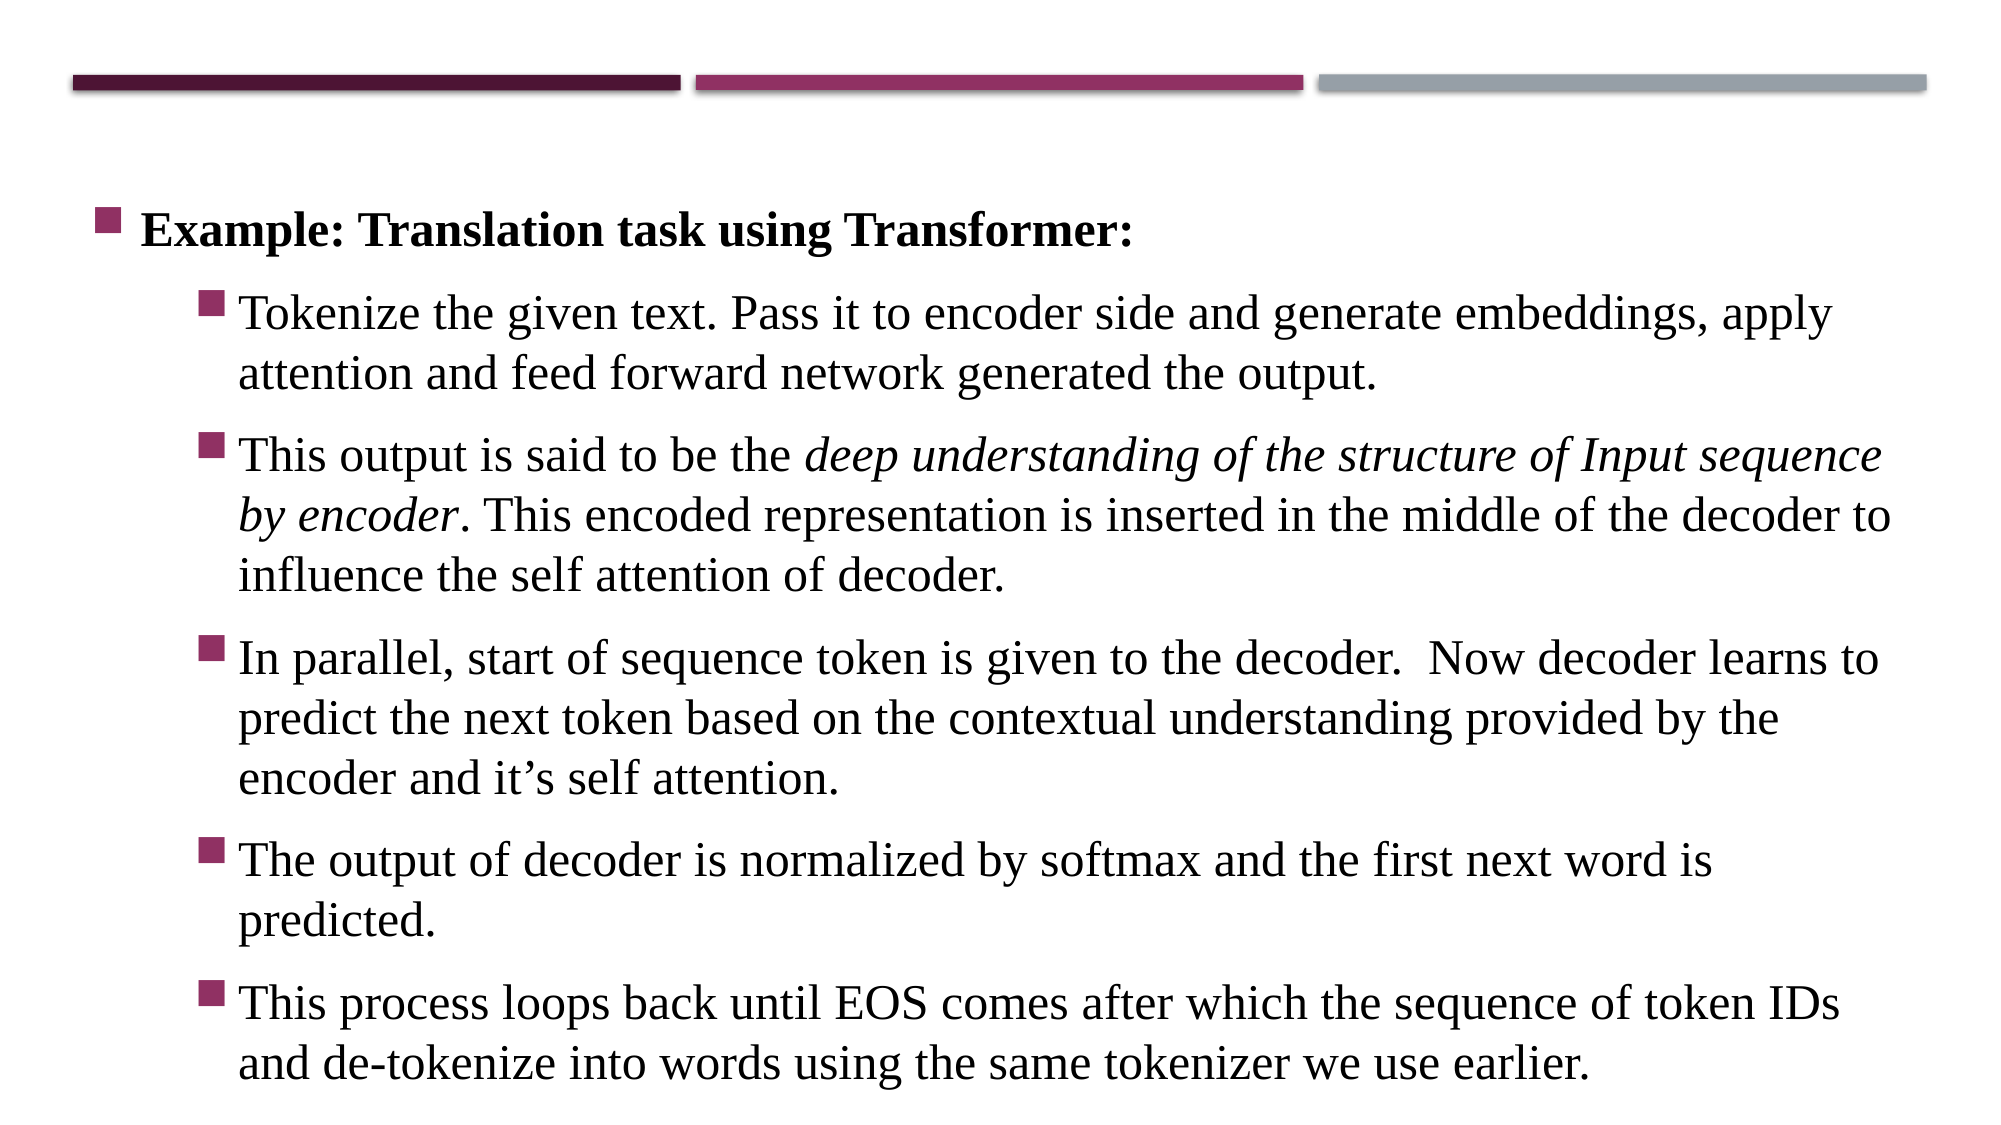

Example: Translation task using Transformer:
Tokenize the given text. Pass it to encoder side and generate embeddings, apply attention and feed forward network generated the output.
This output is said to be the deep understanding of the structure of Input sequence by encoder. This encoded representation is inserted in the middle of the decoder to influence the self attention of decoder.
In parallel, start of sequence token is given to the decoder.  Now decoder learns to predict the next token based on the contextual understanding provided by the encoder and it’s self attention.
The output of decoder is normalized by softmax and the first next word is predicted.
This process loops back until EOS comes after which the sequence of token IDs and de-tokenize into words using the same tokenizer we use earlier.